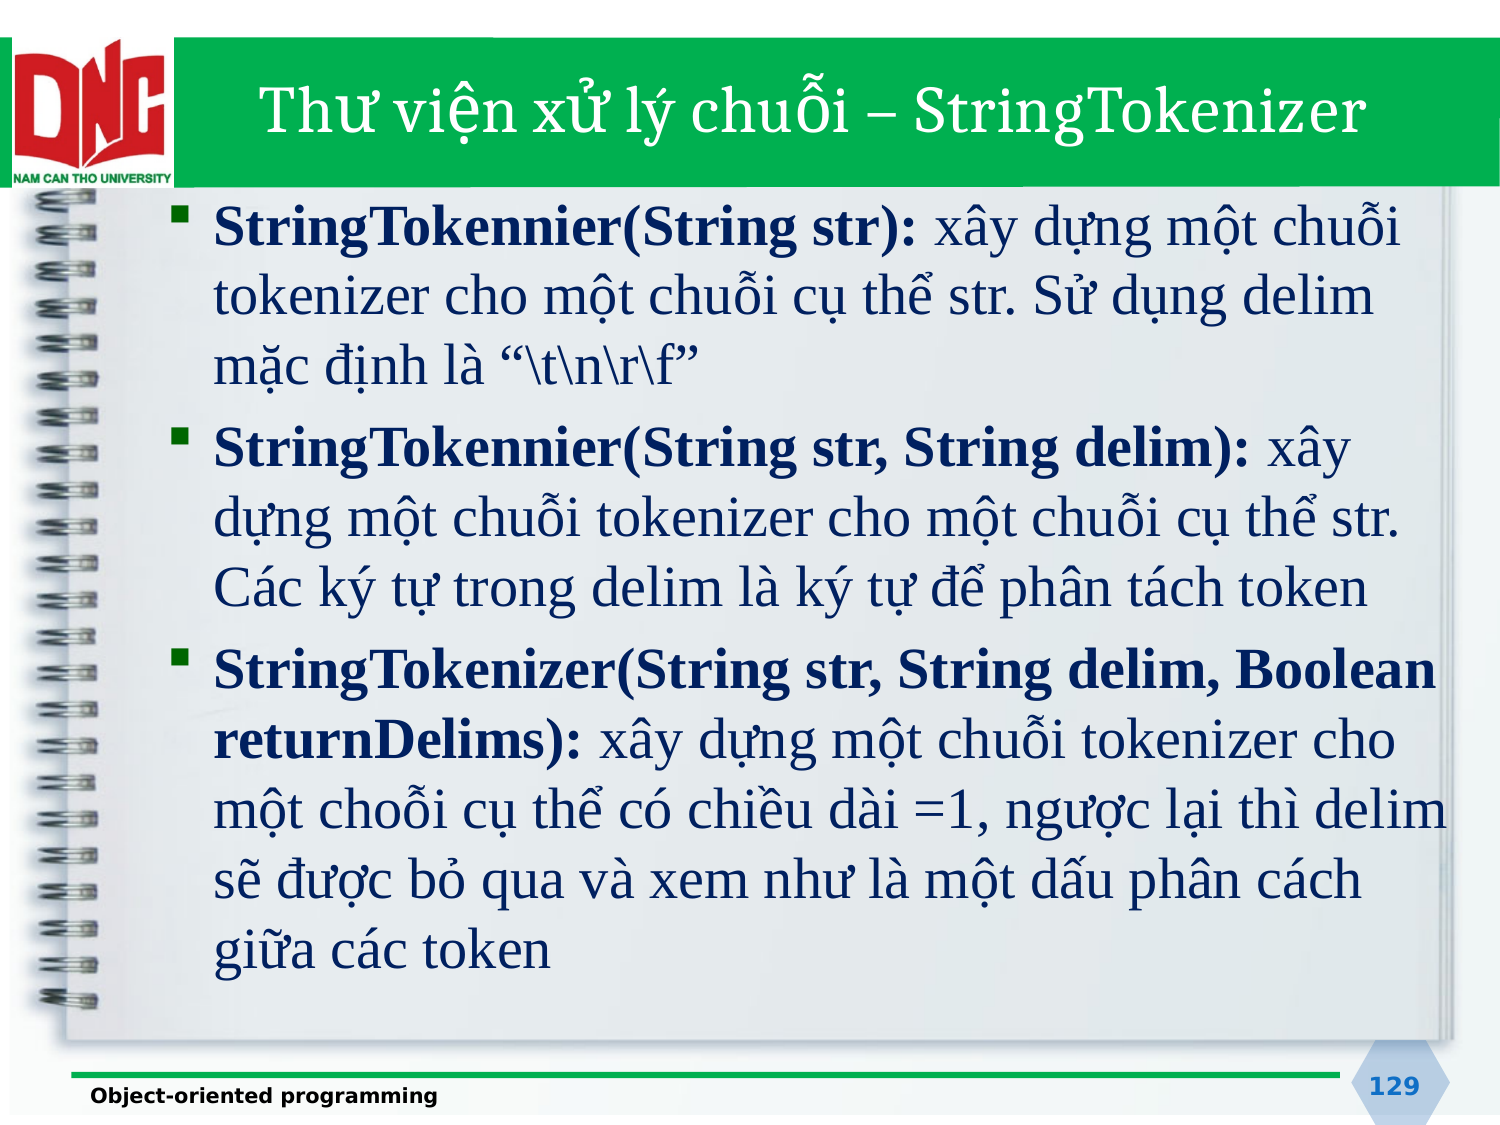

# Thư viện xử lý chuỗi – StringTokenizer
StringTokennier(String str): xây dựng một chuỗi tokenizer cho một chuỗi cụ thể str. Sử dụng delim mặc định là “\t\n\r\f”
StringTokennier(String str, String delim): xây dựng một chuỗi tokenizer cho một chuỗi cụ thể str. Các ký tự trong delim là ký tự để phân tách token
StringTokenizer(String str, String delim, Boolean returnDelims): xây dựng một chuỗi tokenizer cho một choỗi cụ thể có chiều dài =1, ngược lại thì delim sẽ được bỏ qua và xem như là một dấu phân cách giữa các token

129
Object-oriented programming